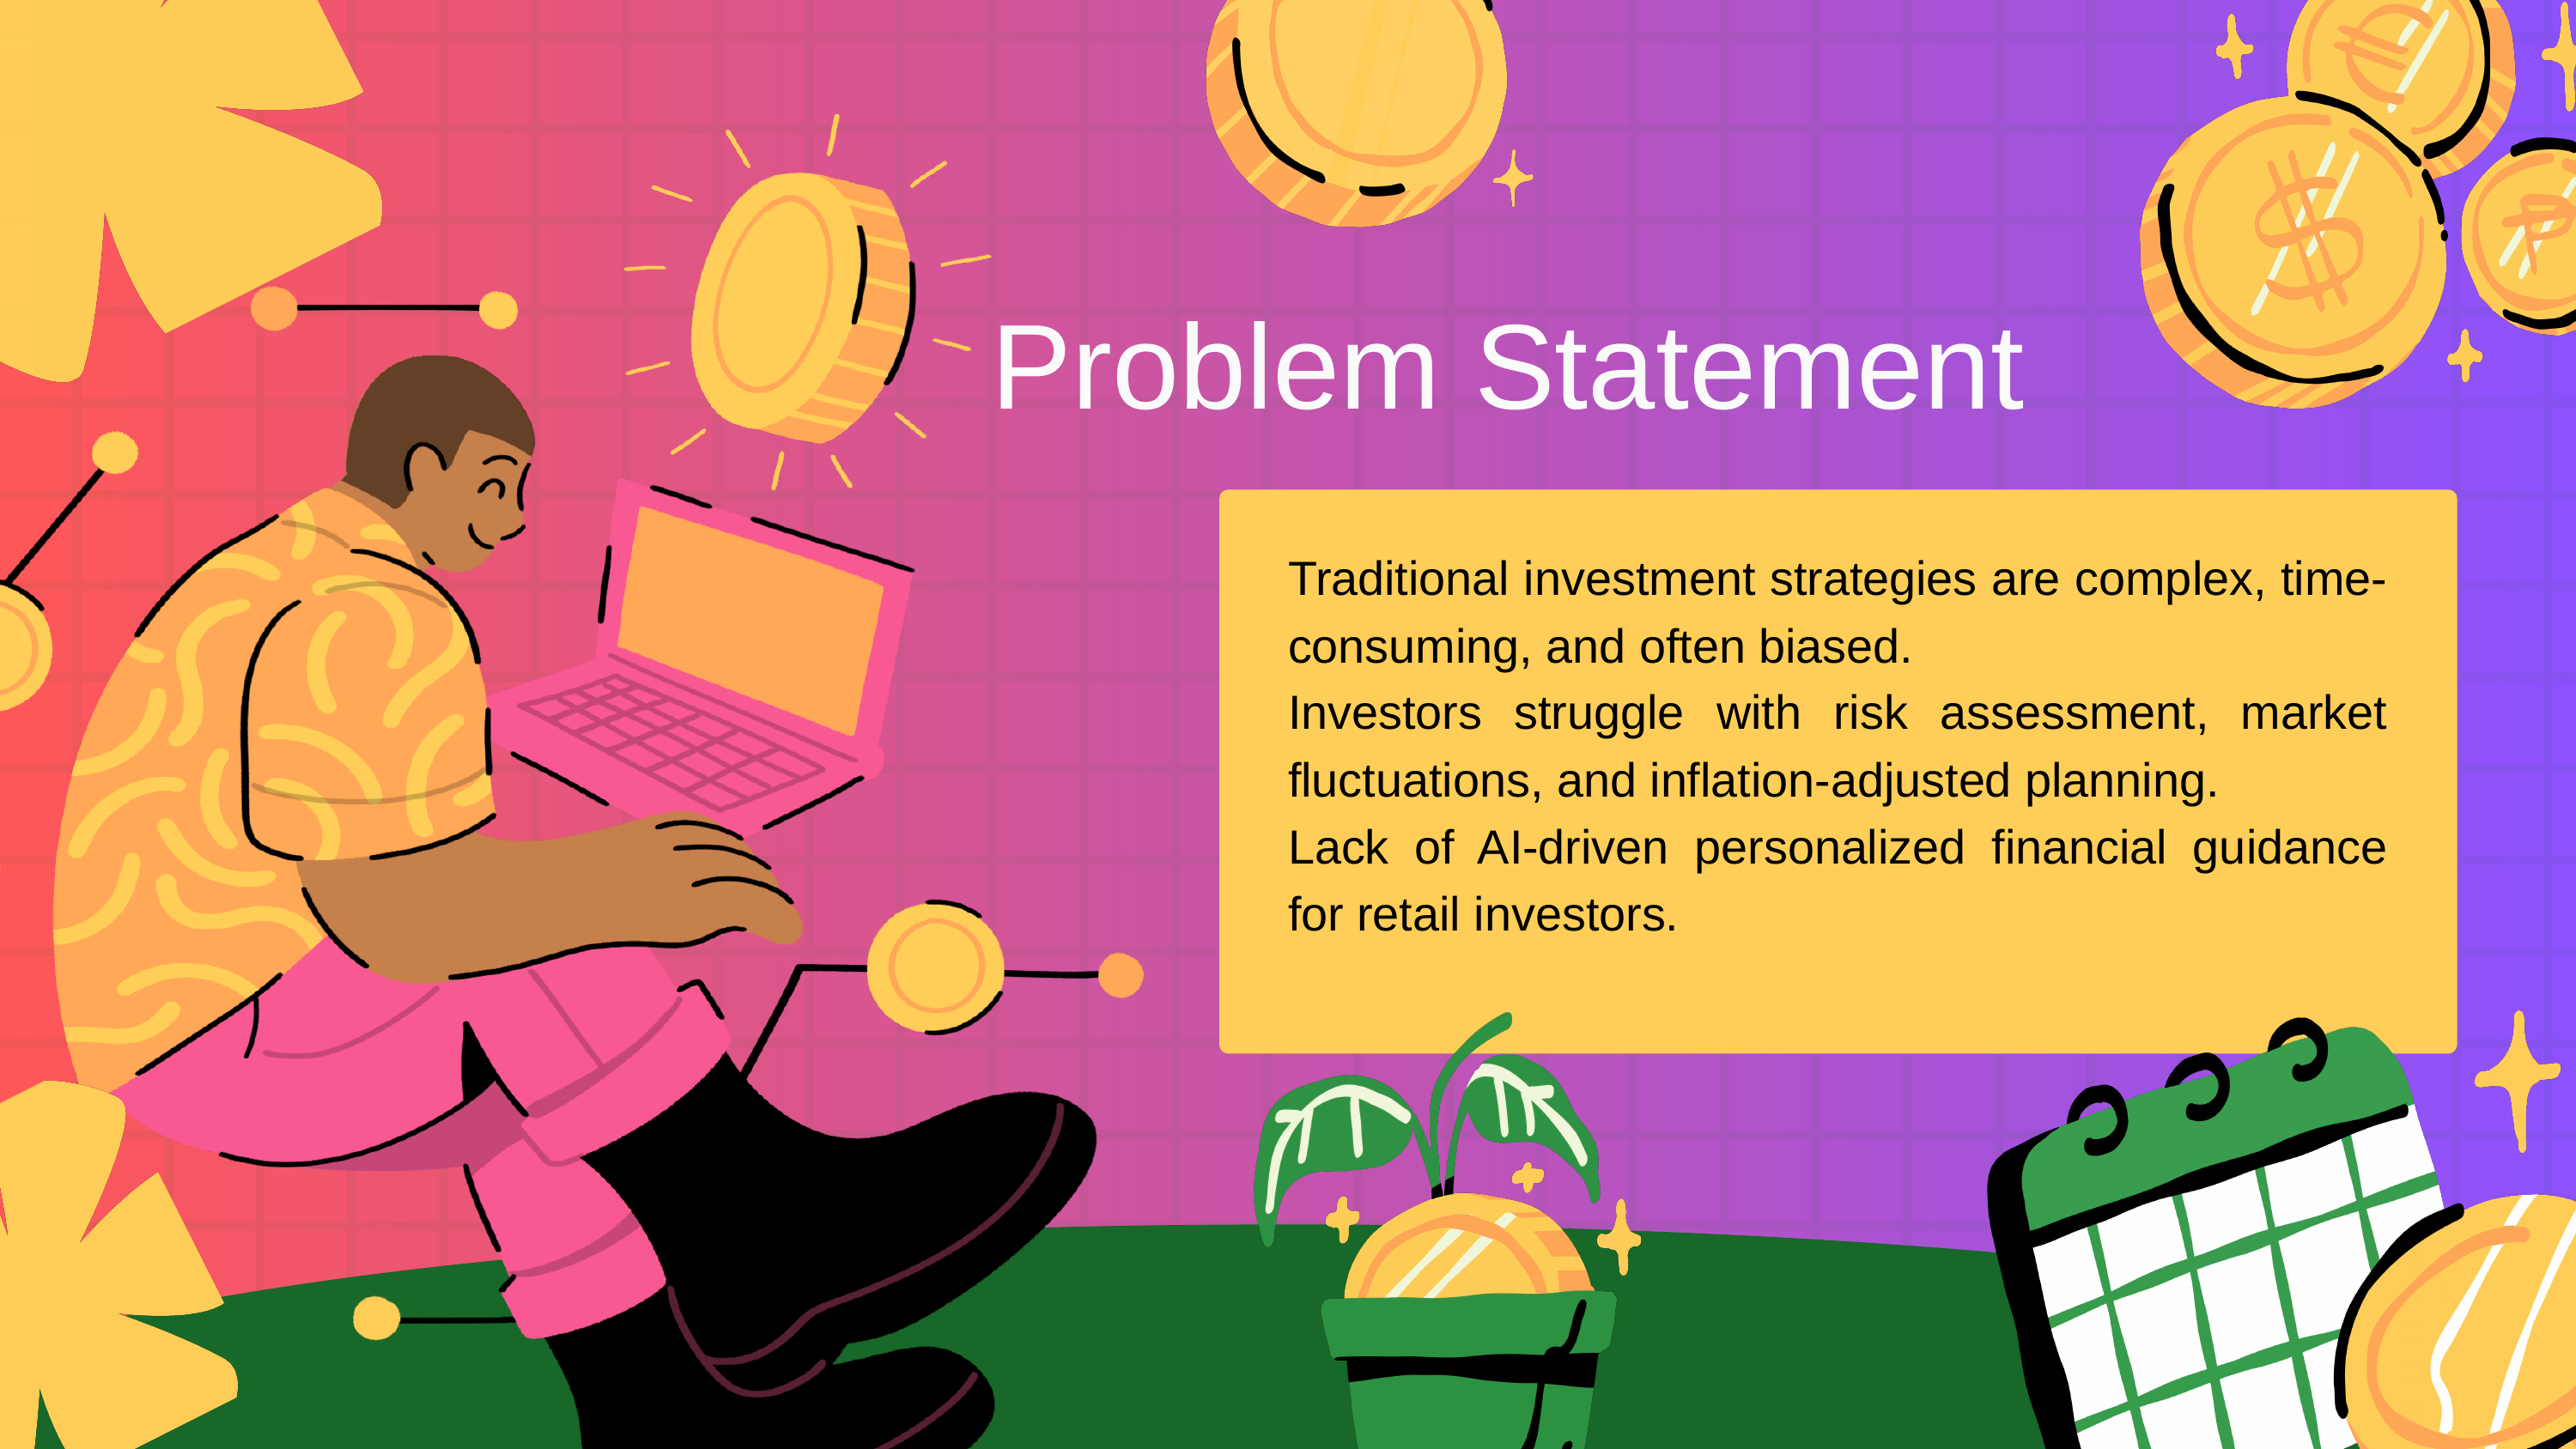

Problem Statement

Traditional investment strategies are complex, time-consuming, and often biased.
Investors struggle with risk assessment, market fluctuations, and inflation-adjusted planning.
Lack of AI-driven personalized financial guidance for retail investors.